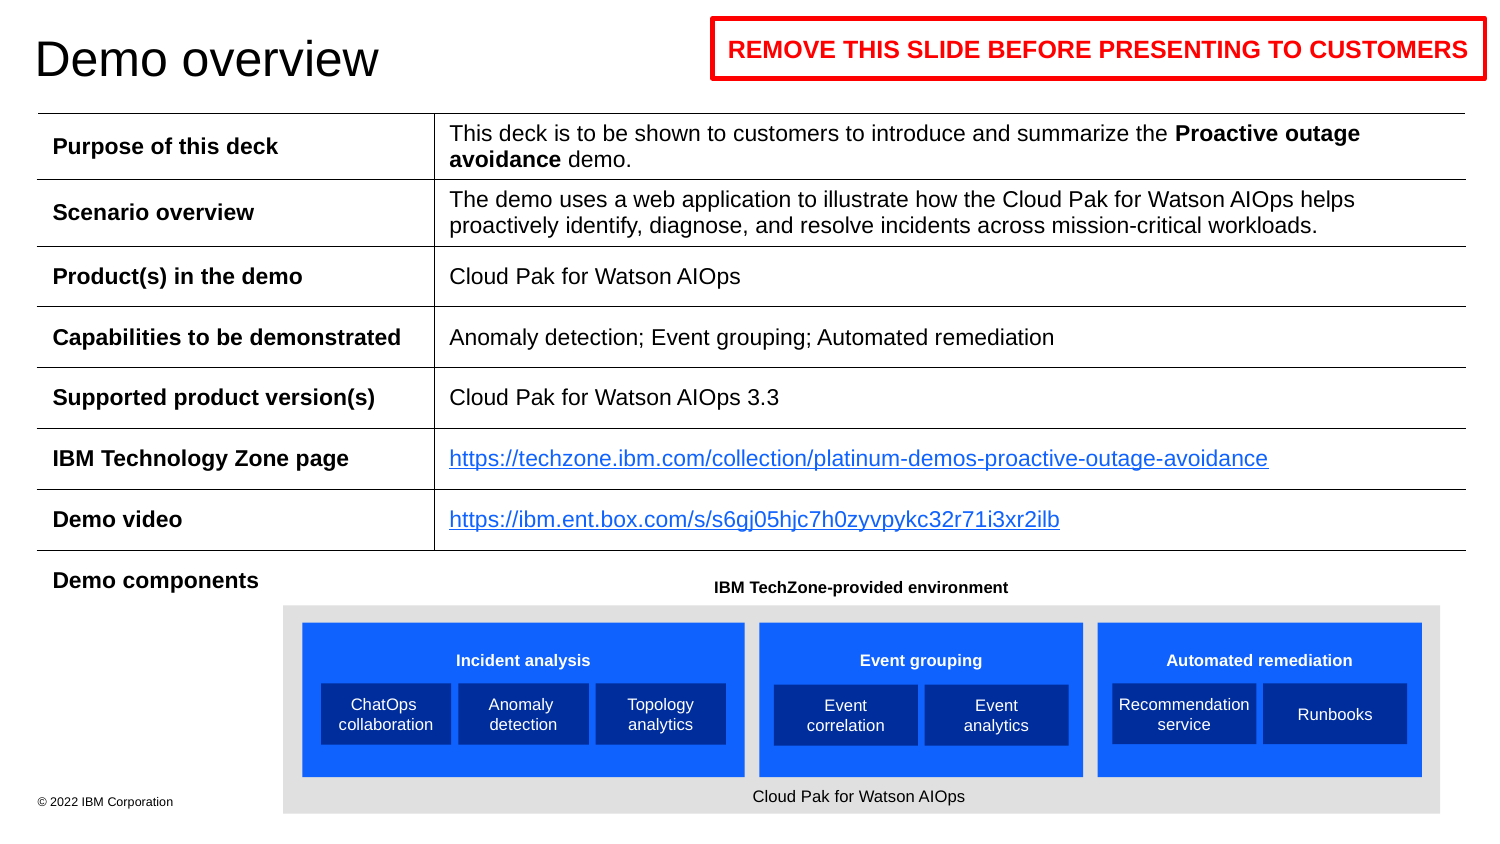

REMOVE THIS SLIDE BEFORE PRESENTING TO CUSTOMERS
# Demo overview
| Purpose of this deck | This deck is to be shown to customers to introduce and summarize the Proactive outage avoidance demo. |
| --- | --- |
| Scenario overview | The demo uses a web application to illustrate how the Cloud Pak for Watson AIOps helps proactively identify, diagnose, and resolve incidents across mission-critical workloads. |
| Product(s) in the demo | Cloud Pak for Watson AIOps |
| Capabilities to be demonstrated | Anomaly detection; Event grouping; Automated remediation |
| Supported product version(s) | Cloud Pak for Watson AIOps 3.3 |
| IBM Technology Zone page | https://techzone.ibm.com/collection/platinum-demos-proactive-outage-avoidance |
| Demo video | https://ibm.ent.box.com/s/s6gj05hjc7h0zyvpykc32r71i3xr2ilb |
| Demo components |  |
IBM TechZone-provided environment

Automated remediation
Recommendation
service
Runbooks
Event grouping
Event
correlation
Event
analytics
Incident analysis
Anomaly
detection
Topology
analytics
ChatOps
collaboration
Cloud Pak for Watson AIOps
© 2022 IBM Corporation